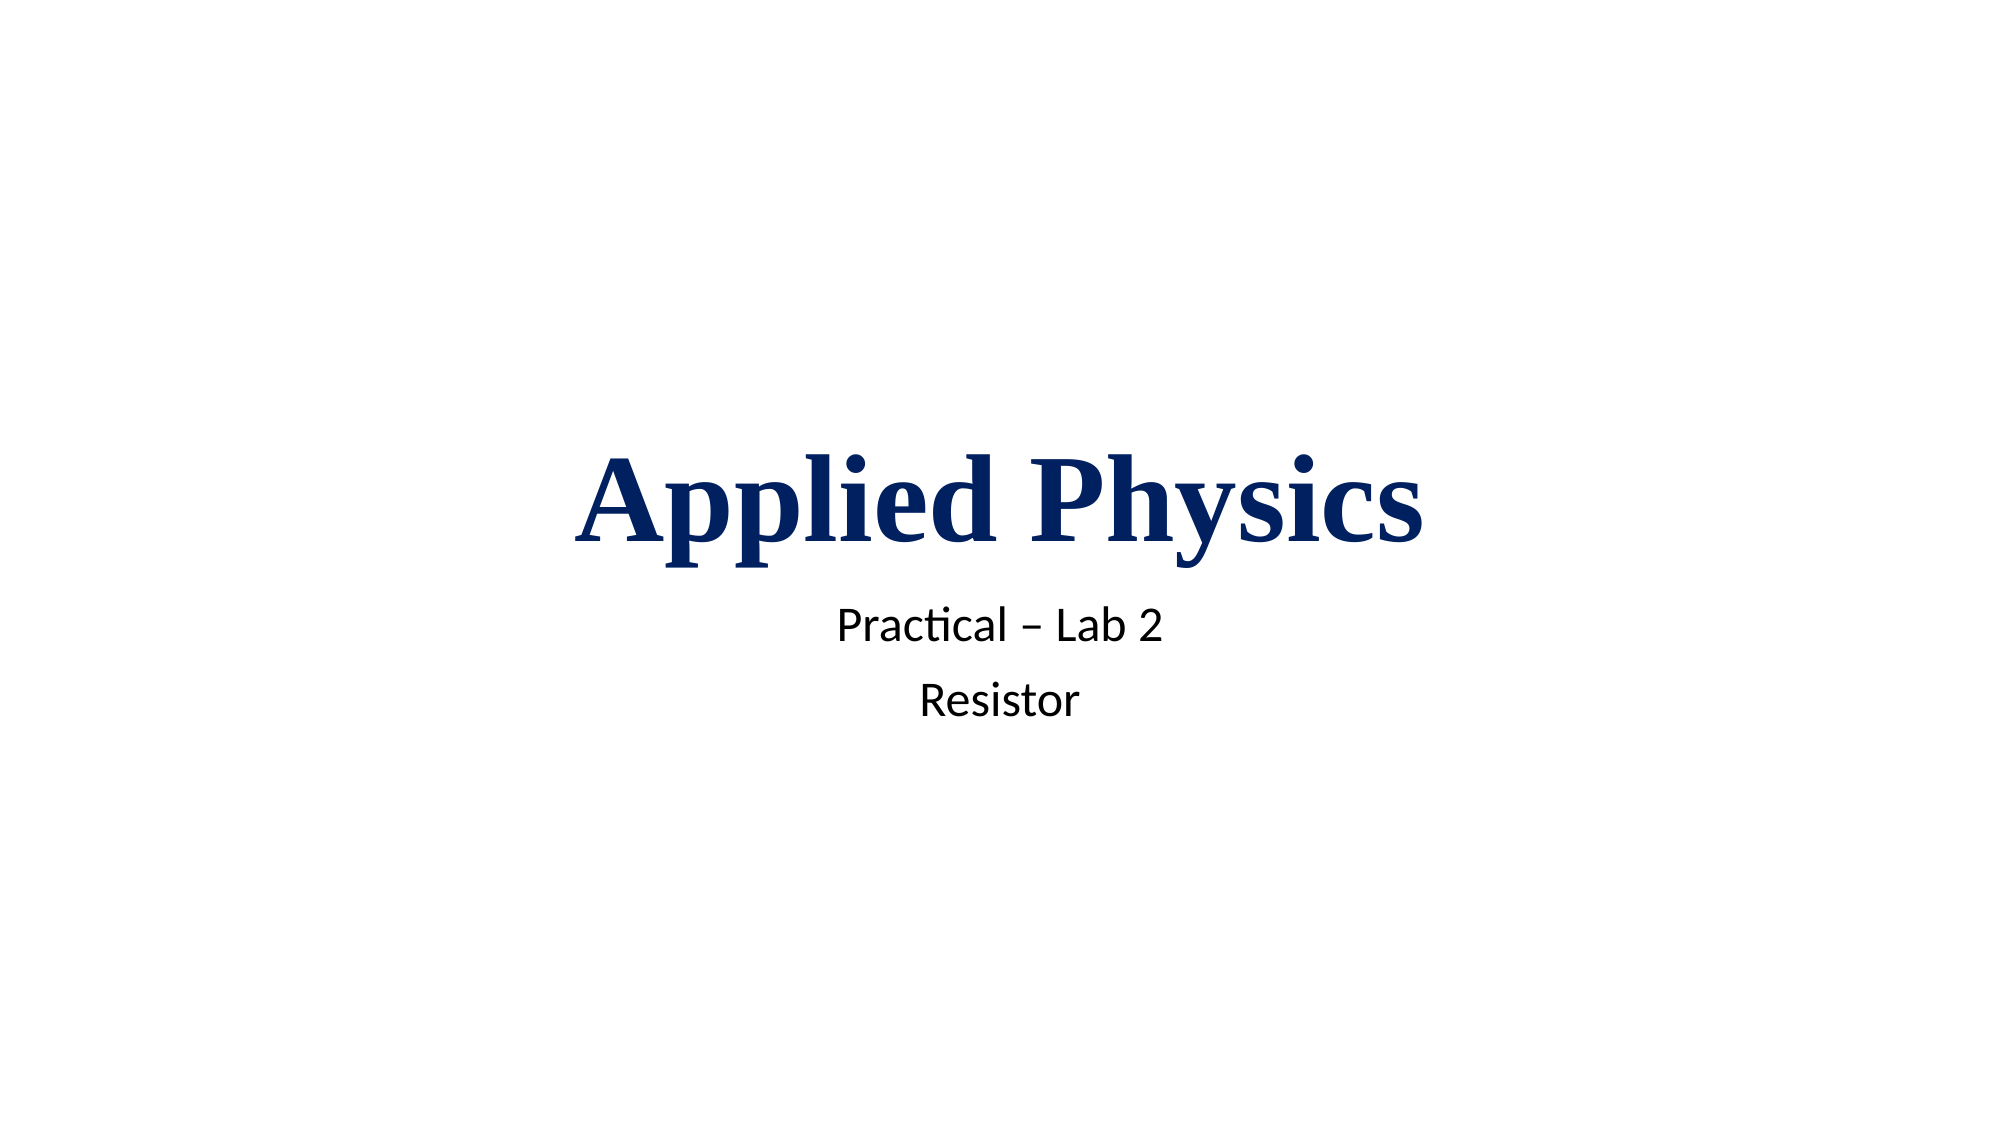

# Applied Physics
Practical – Lab 2
Resistor